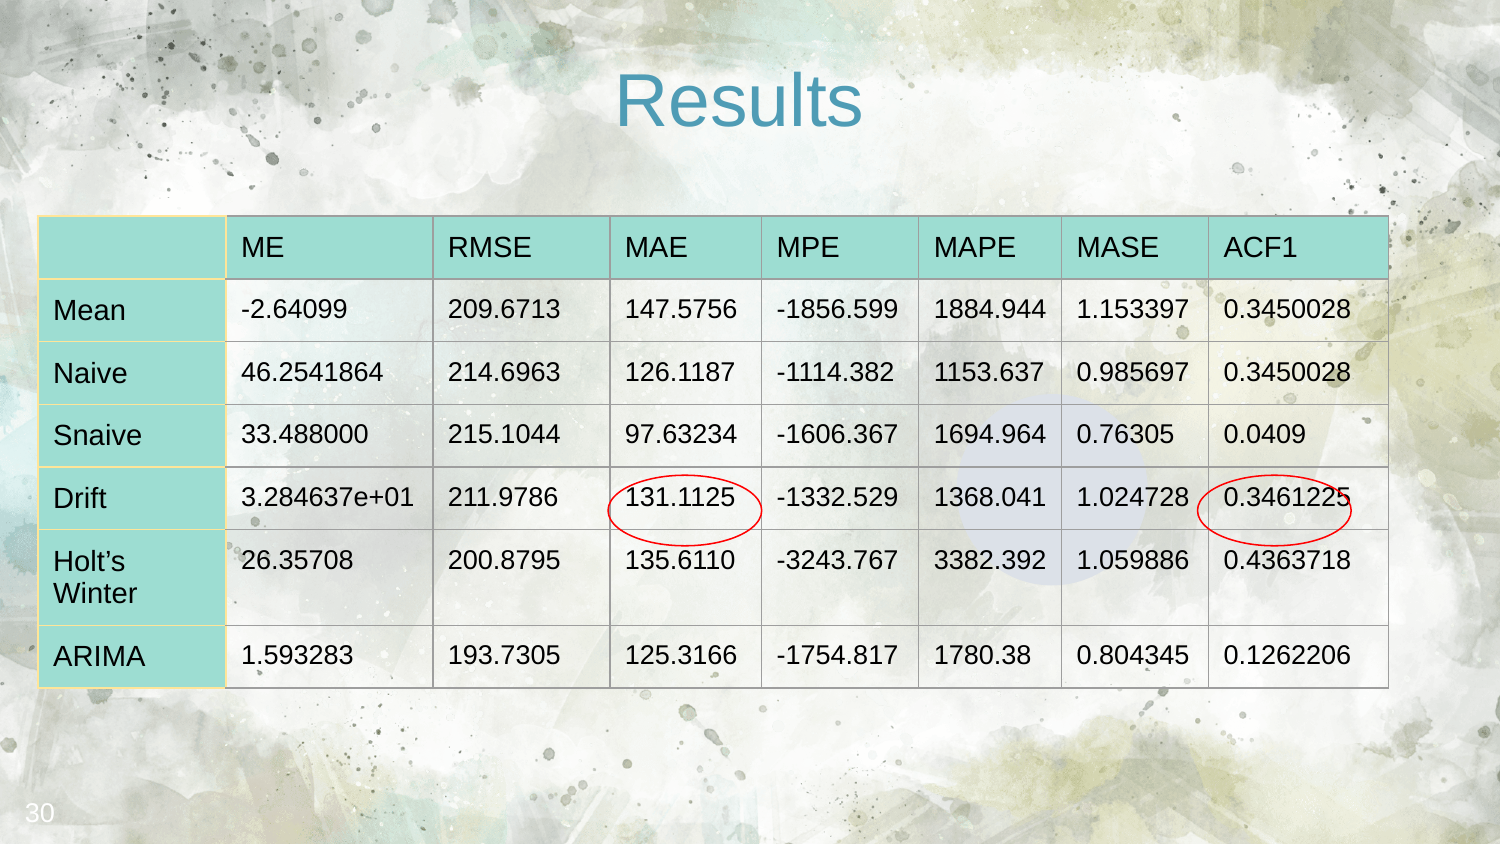

Results
|  | ME | RMSE | MAE | MPE | MAPE | MASE | ACF1 |
| --- | --- | --- | --- | --- | --- | --- | --- |
| Mean | -2.64099 | 209.6713 | 147.5756 | -1856.599 | 1884.944 | 1.153397 | 0.3450028 |
| Naive | 46.2541864 | 214.6963 | 126.1187 | -1114.382 | 1153.637 | 0.985697 | 0.3450028 |
| Snaive | 33.488000 | 215.1044 | 97.63234 | -1606.367 | 1694.964 | 0.76305 | 0.0409 |
| Drift | 3.284637e+01 | 211.9786 | 131.1125 | -1332.529 | 1368.041 | 1.024728 | 0.3461225 |
| Holt’s Winter | 26.35708 | 200.8795 | 135.6110 | -3243.767 | 3382.392 | 1.059886 | 0.4363718 |
| ARIMA | 1.593283 | 193.7305 | 125.3166 | -1754.817 | 1780.38 | 0.804345 | 0.1262206 |

30